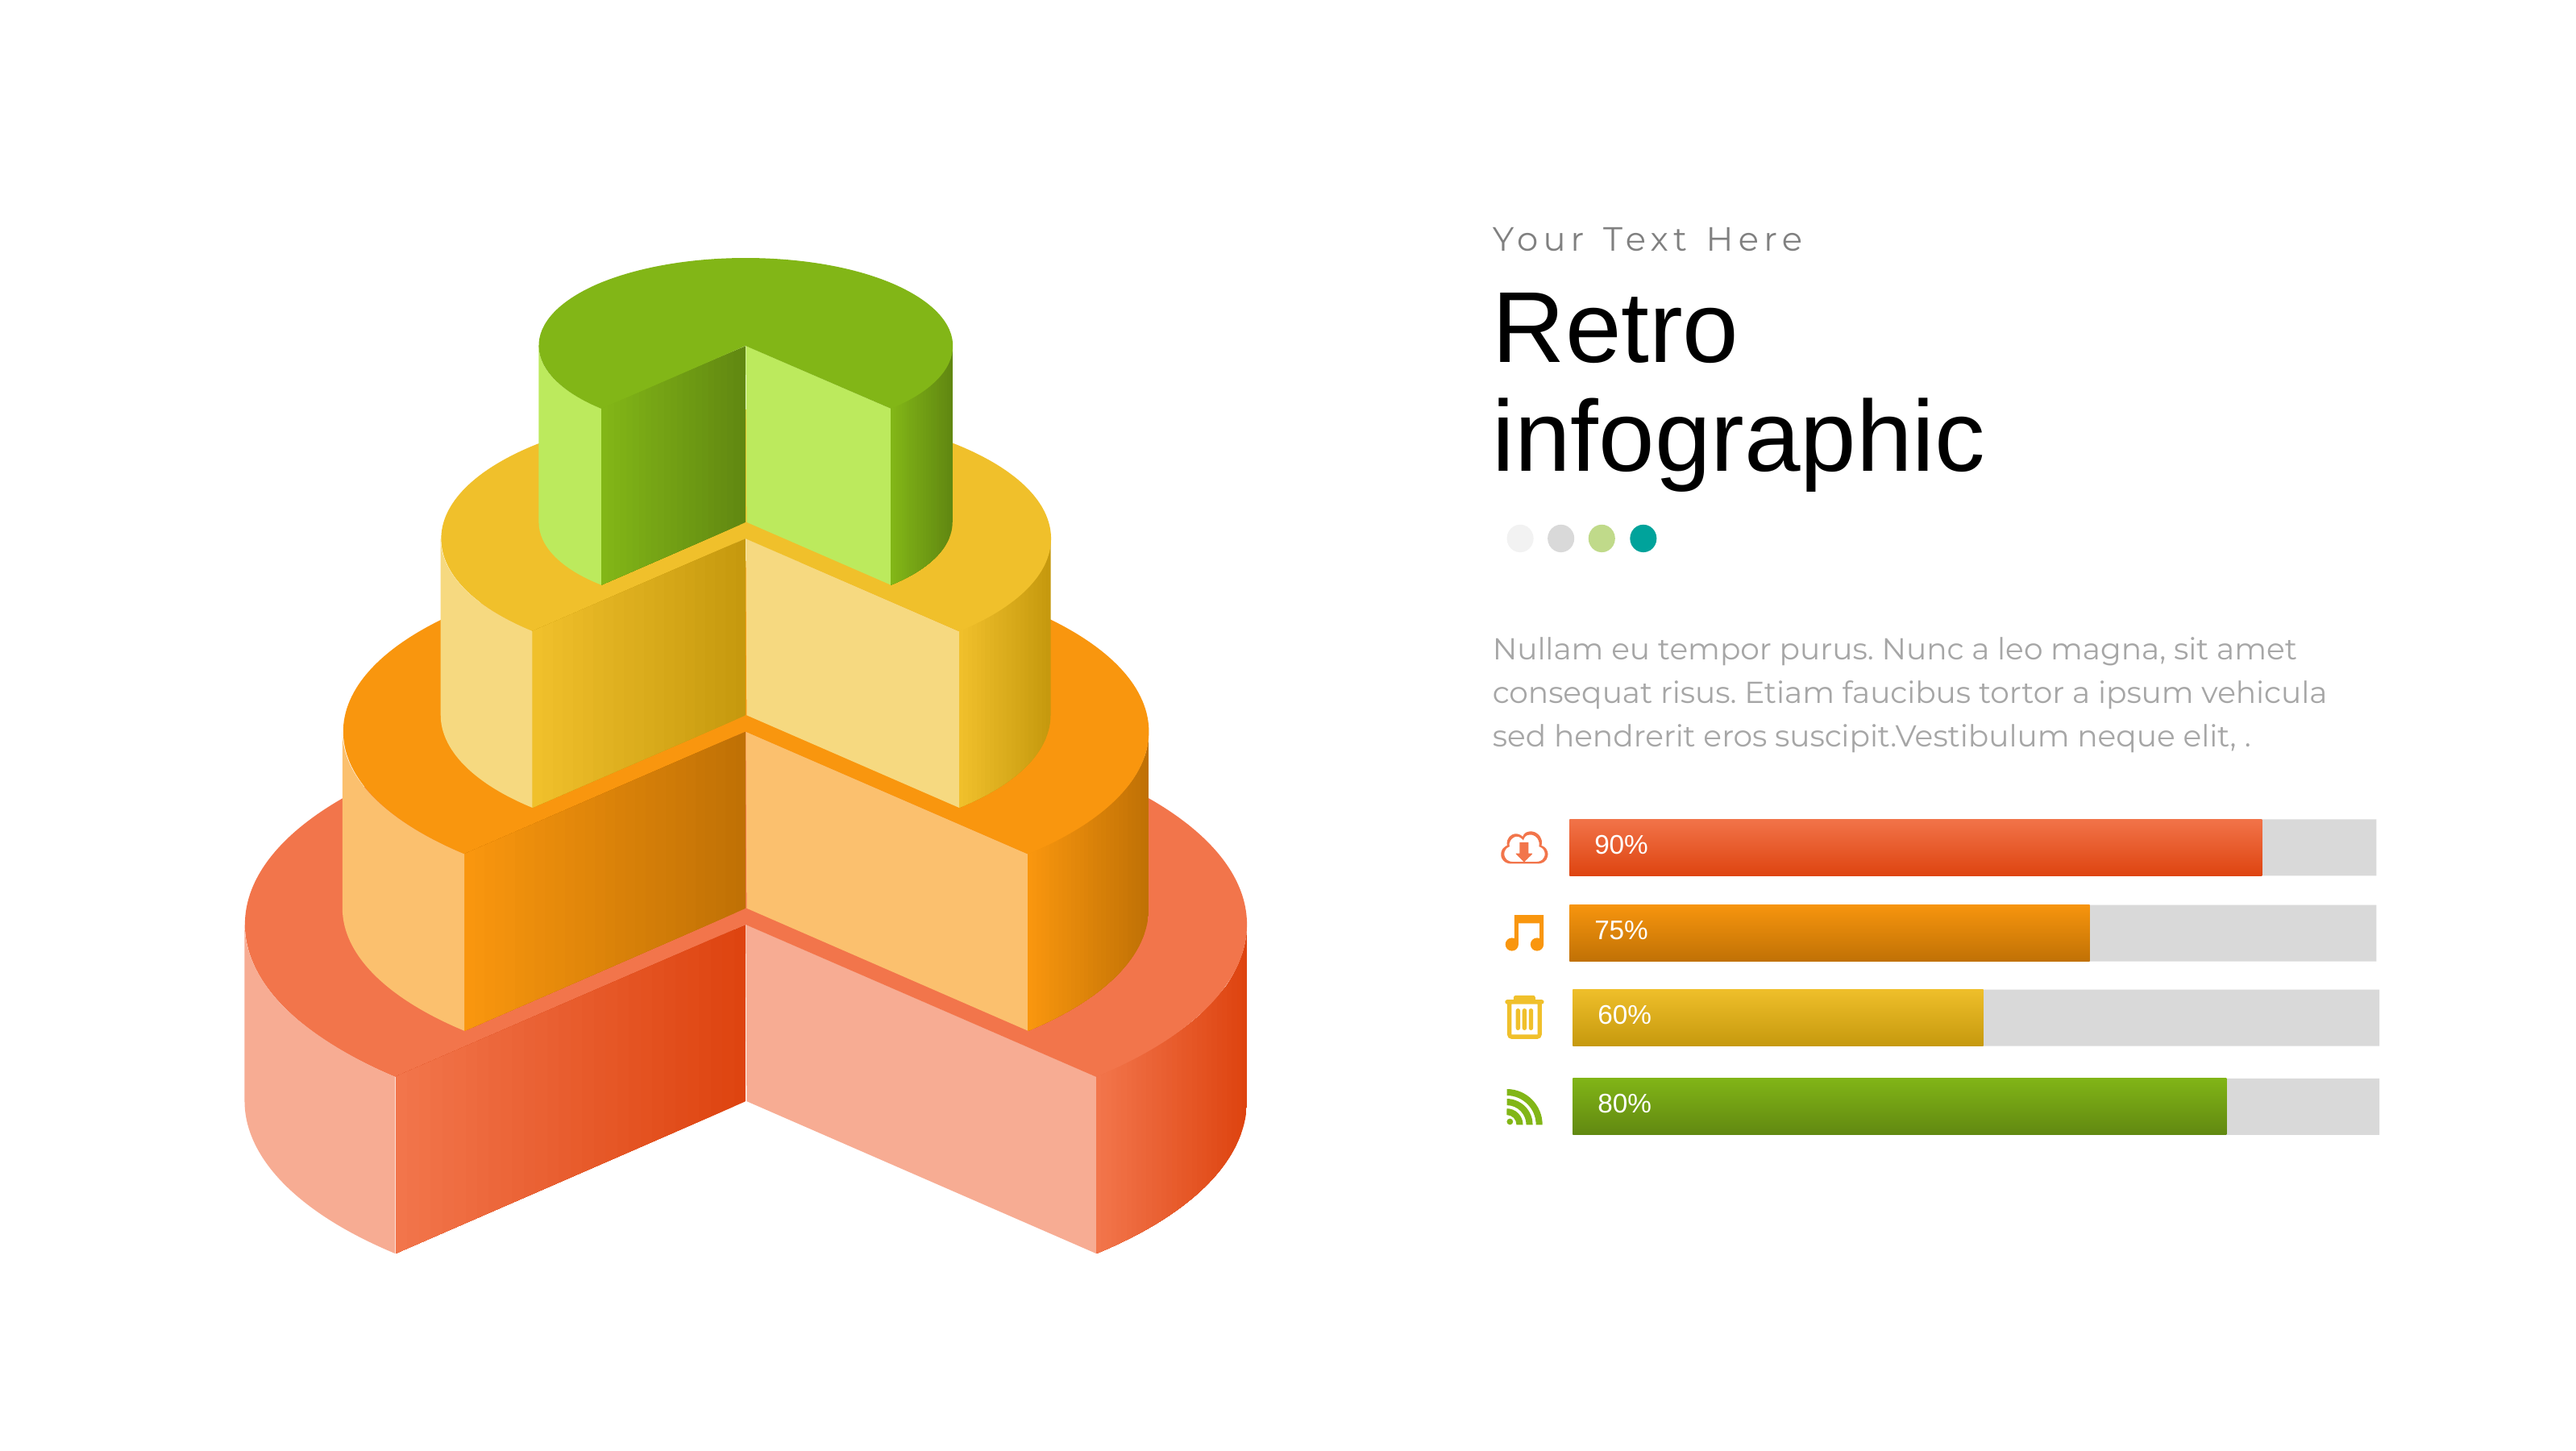

Your Text Here

Retro
infographic

Nullam eu tempor purus. Nunc a leo magna, sit amet consequat risus. Etiam faucibus tortor a ipsum vehicula sed hendrerit eros suscipit.Vestibulum neque elit, .

90%

75%

60%

80%